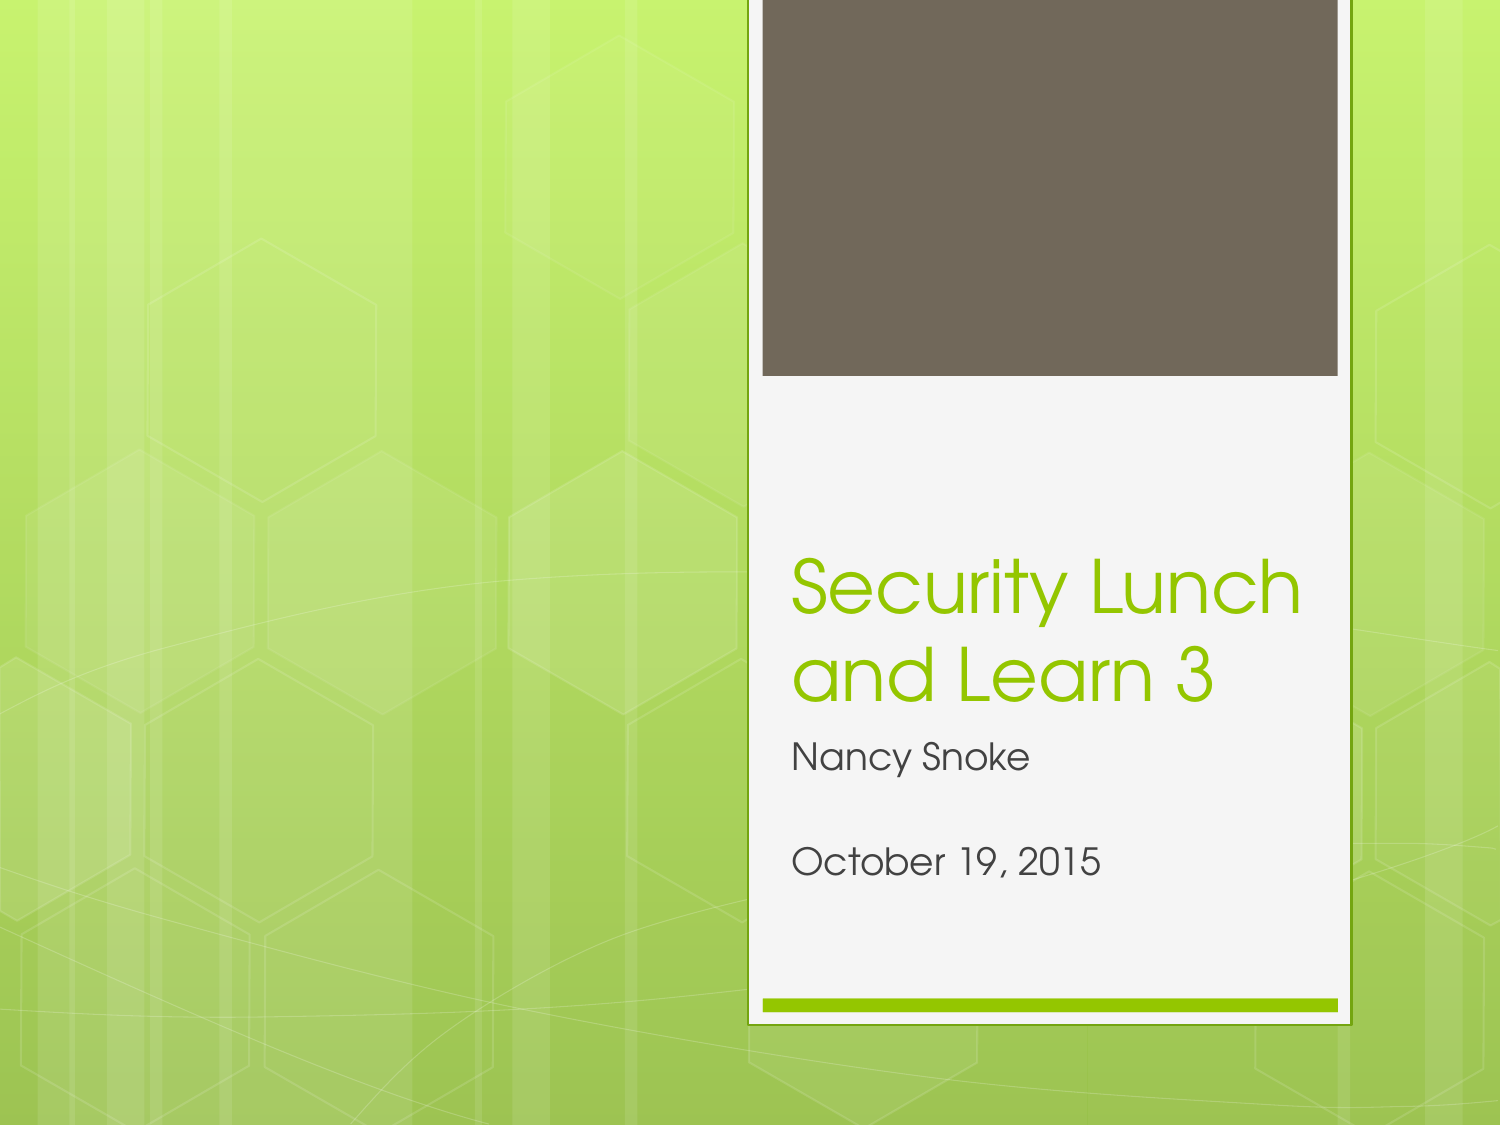

# Security Lunch and Learn 3
Nancy Snoke

October 19, 2015